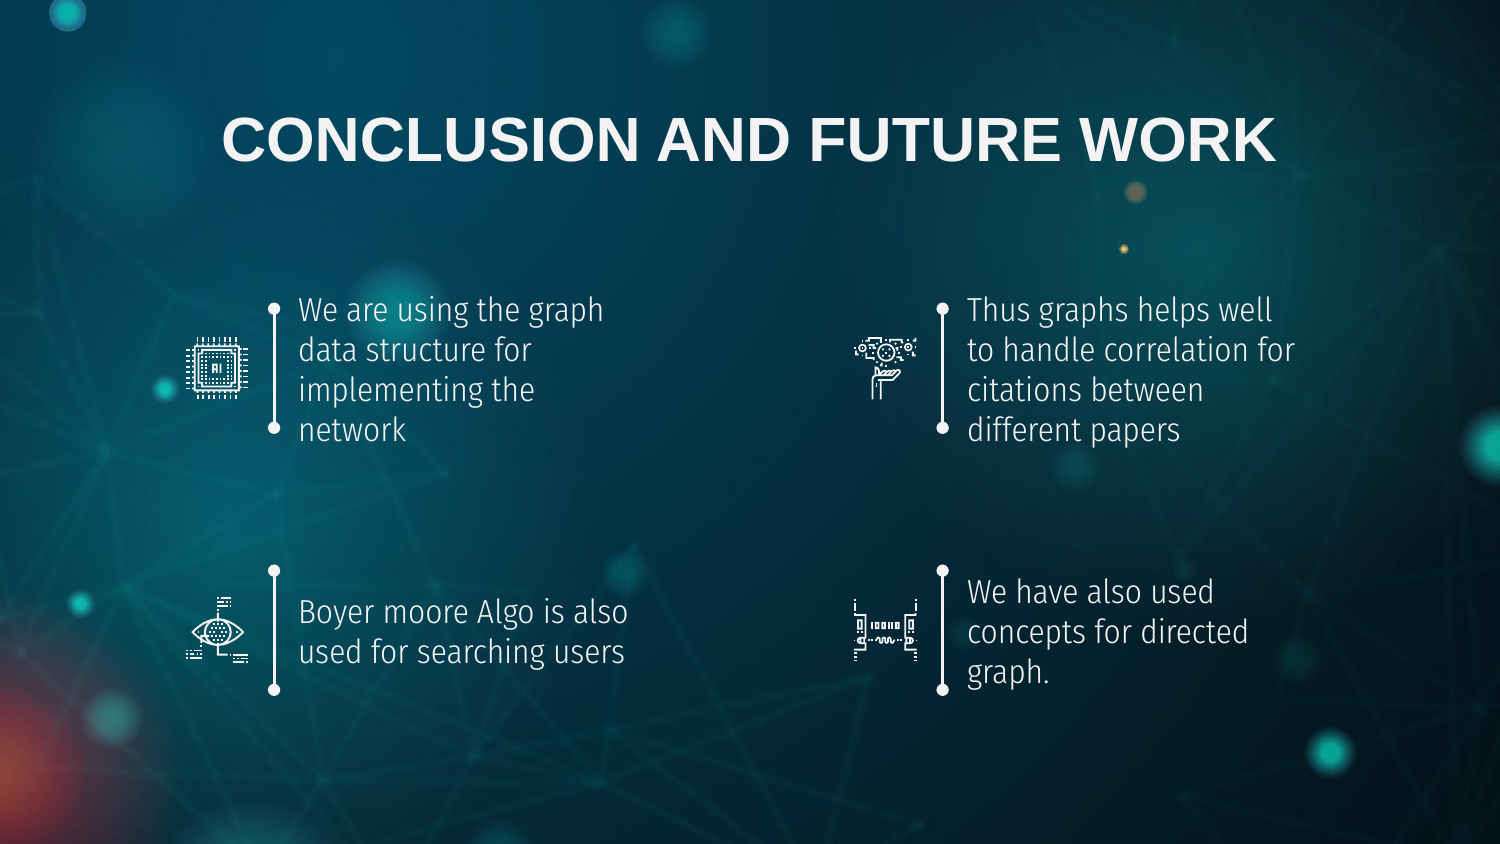

# CONCLUSION AND FUTURE WORK
We are using the graph data structure for implementing the network
Thus graphs helps well to handle correlation for citations between different papers

Boyer moore Algo is also used for searching users
We have also used concepts for directed graph.